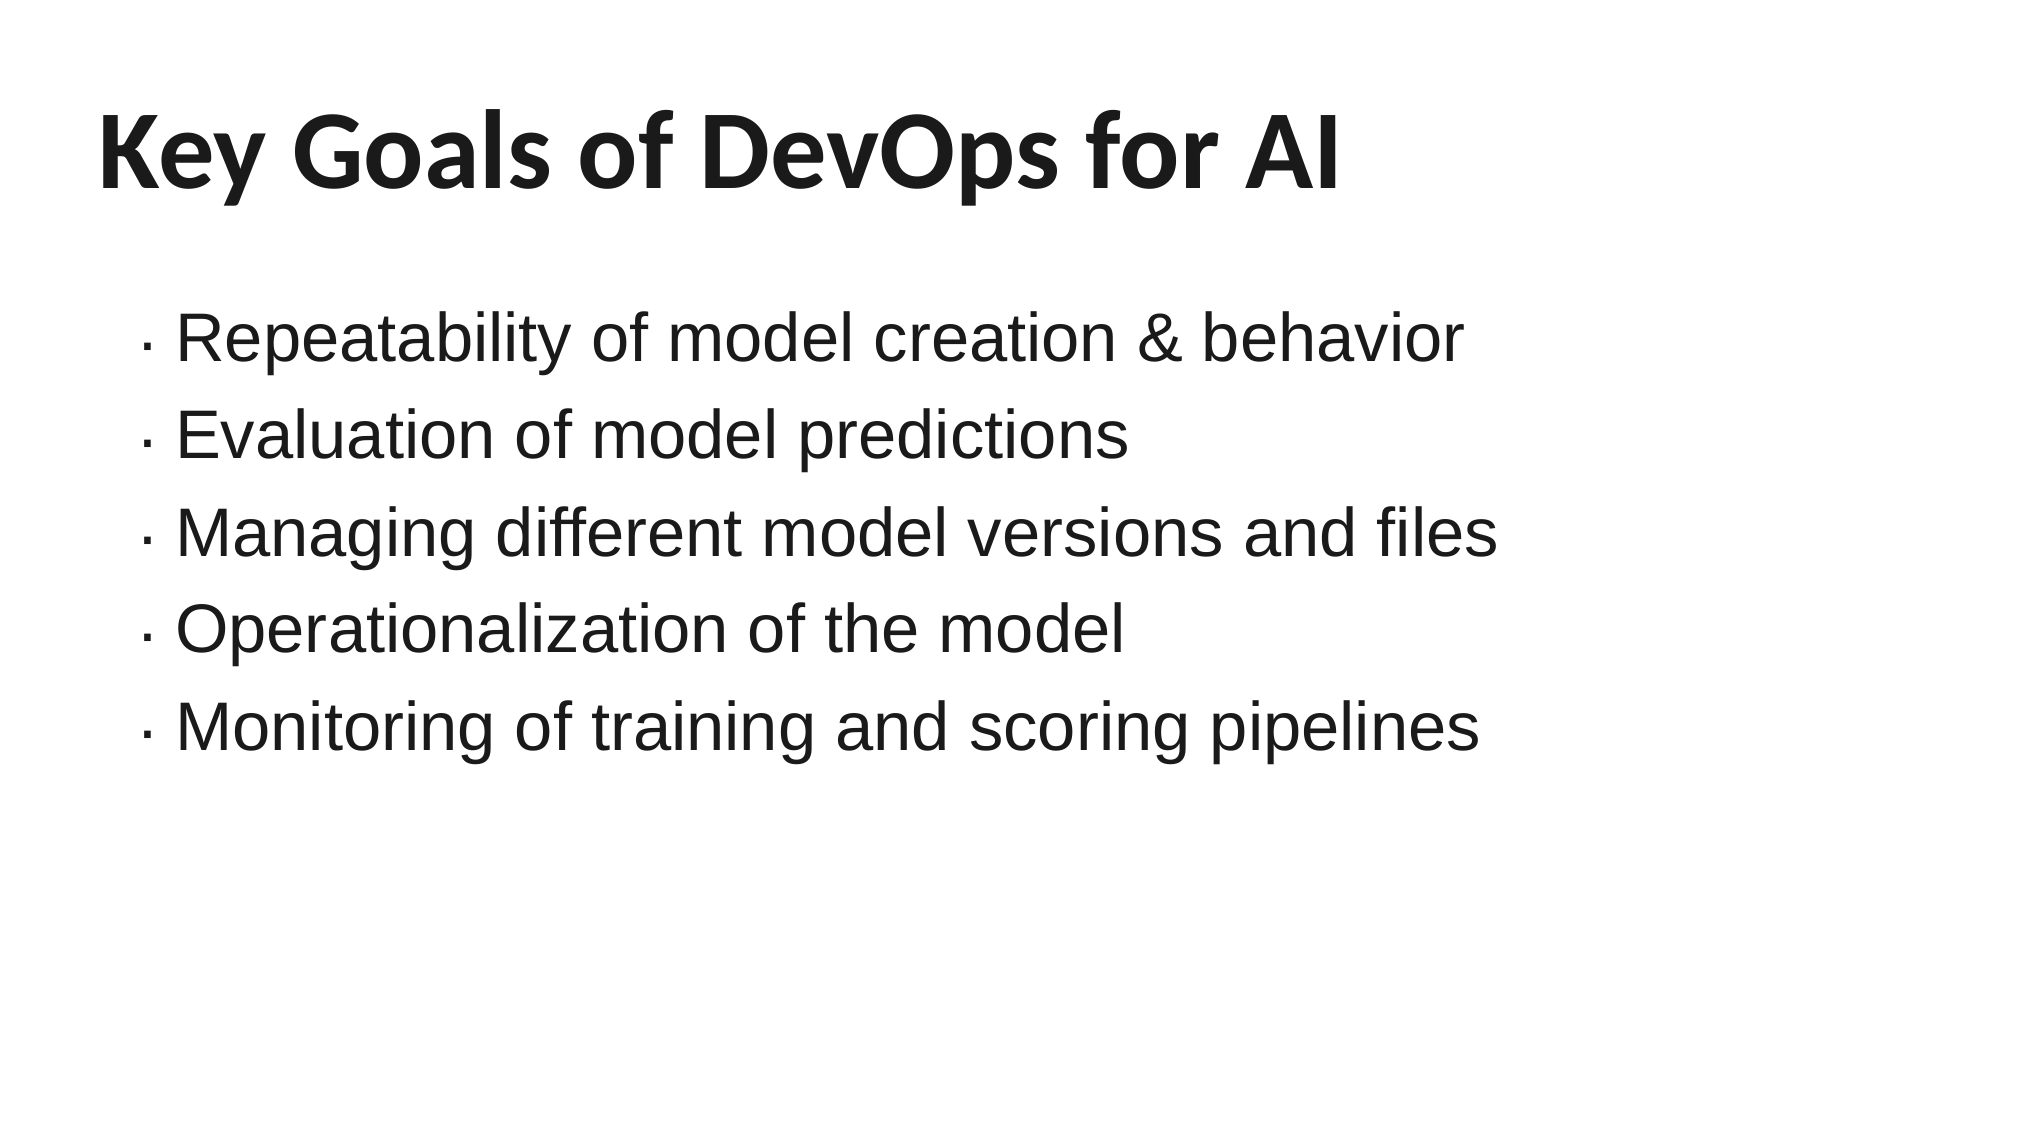

# Key Goals of DevOps for AI
Repeatability of model creation & behavior
Evaluation of model predictions
Managing different model versions and files
Operationalization of the model
Monitoring of training and scoring pipelines